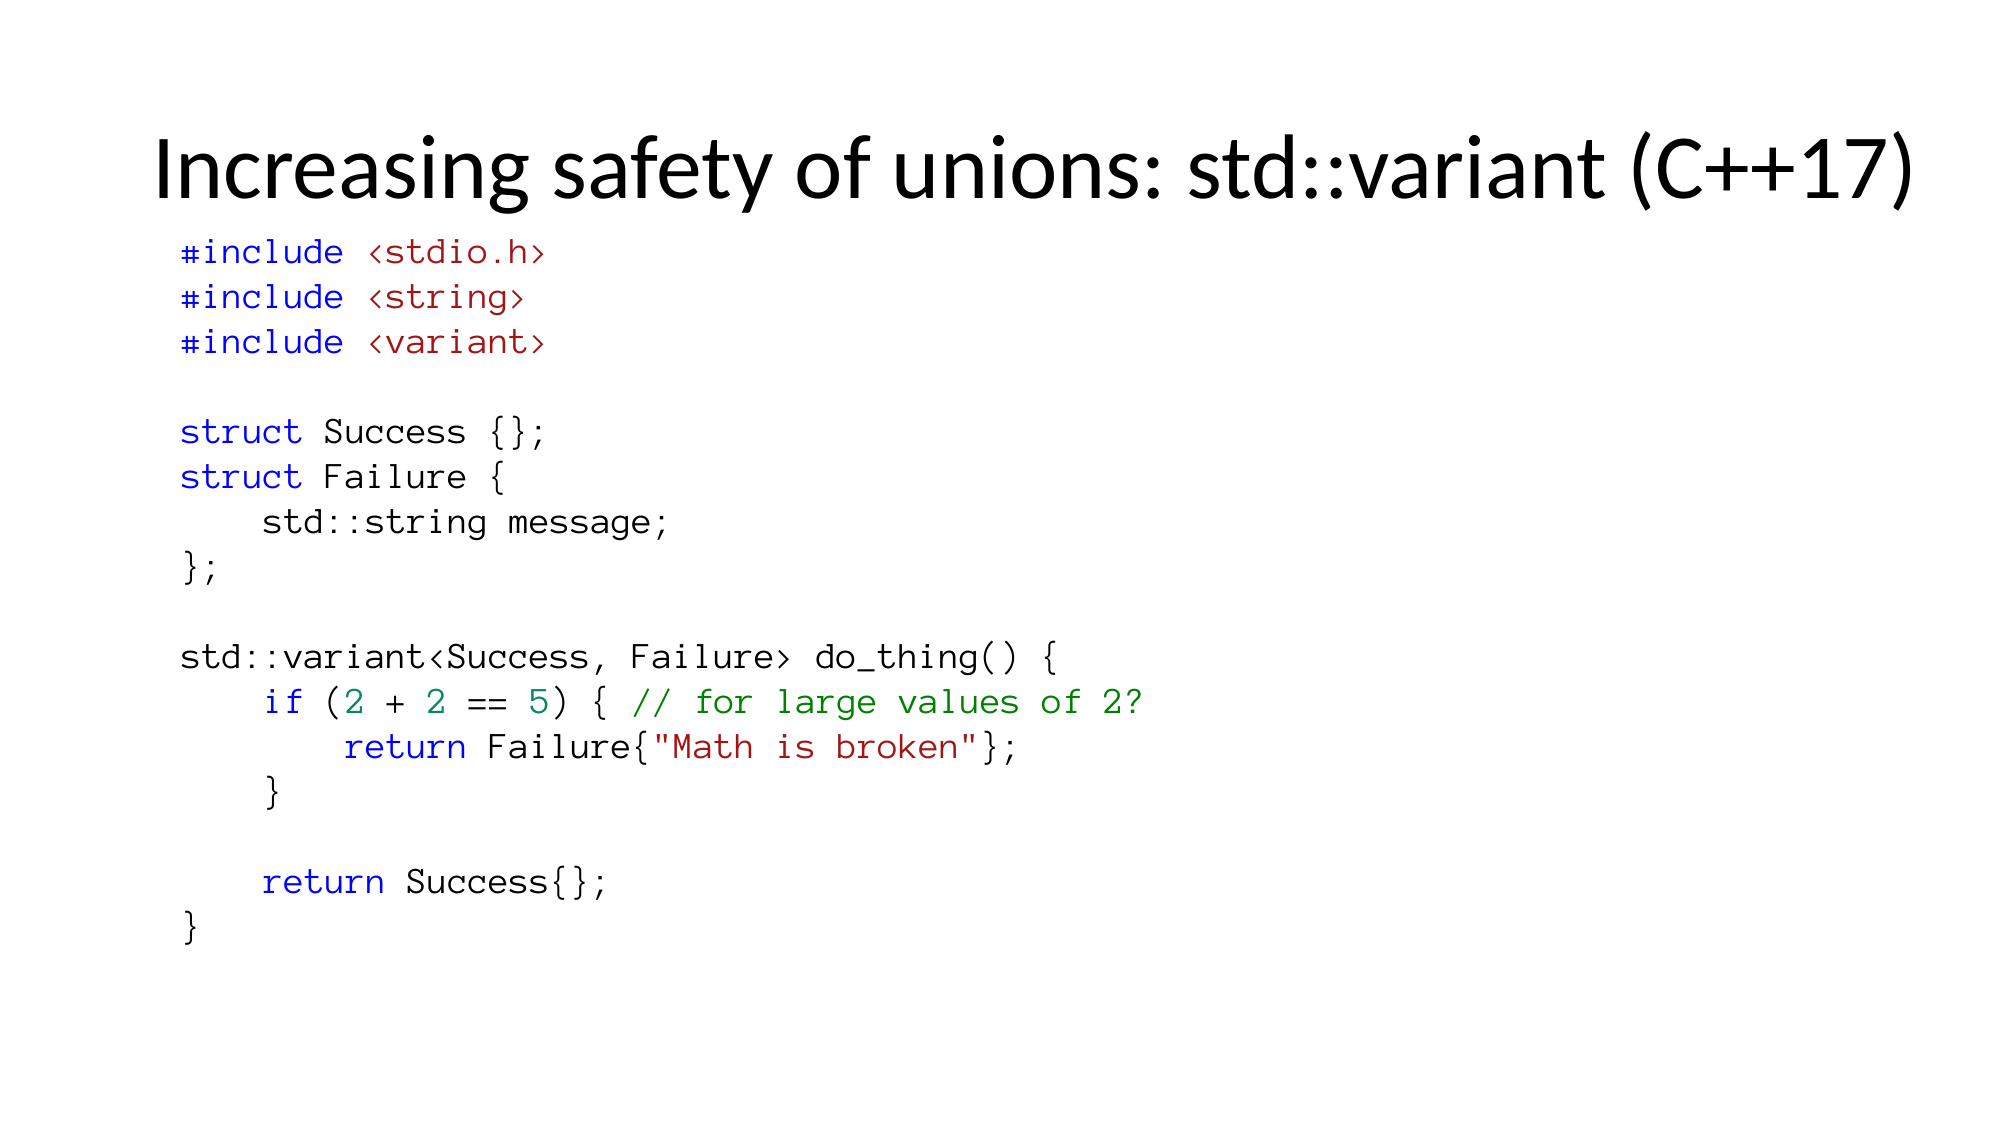

# Increasing safety of unions: std::variant (C++17)
#include <stdio.h>
#include <string>
#include <variant>
struct Success {};
struct Failure {
    std::string message;
};
std::variant<Success, Failure> do_thing() {
    if (2 + 2 == 5) { // for large values of 2?
        return Failure{"Math is broken"};
    }
    return Success{};
}